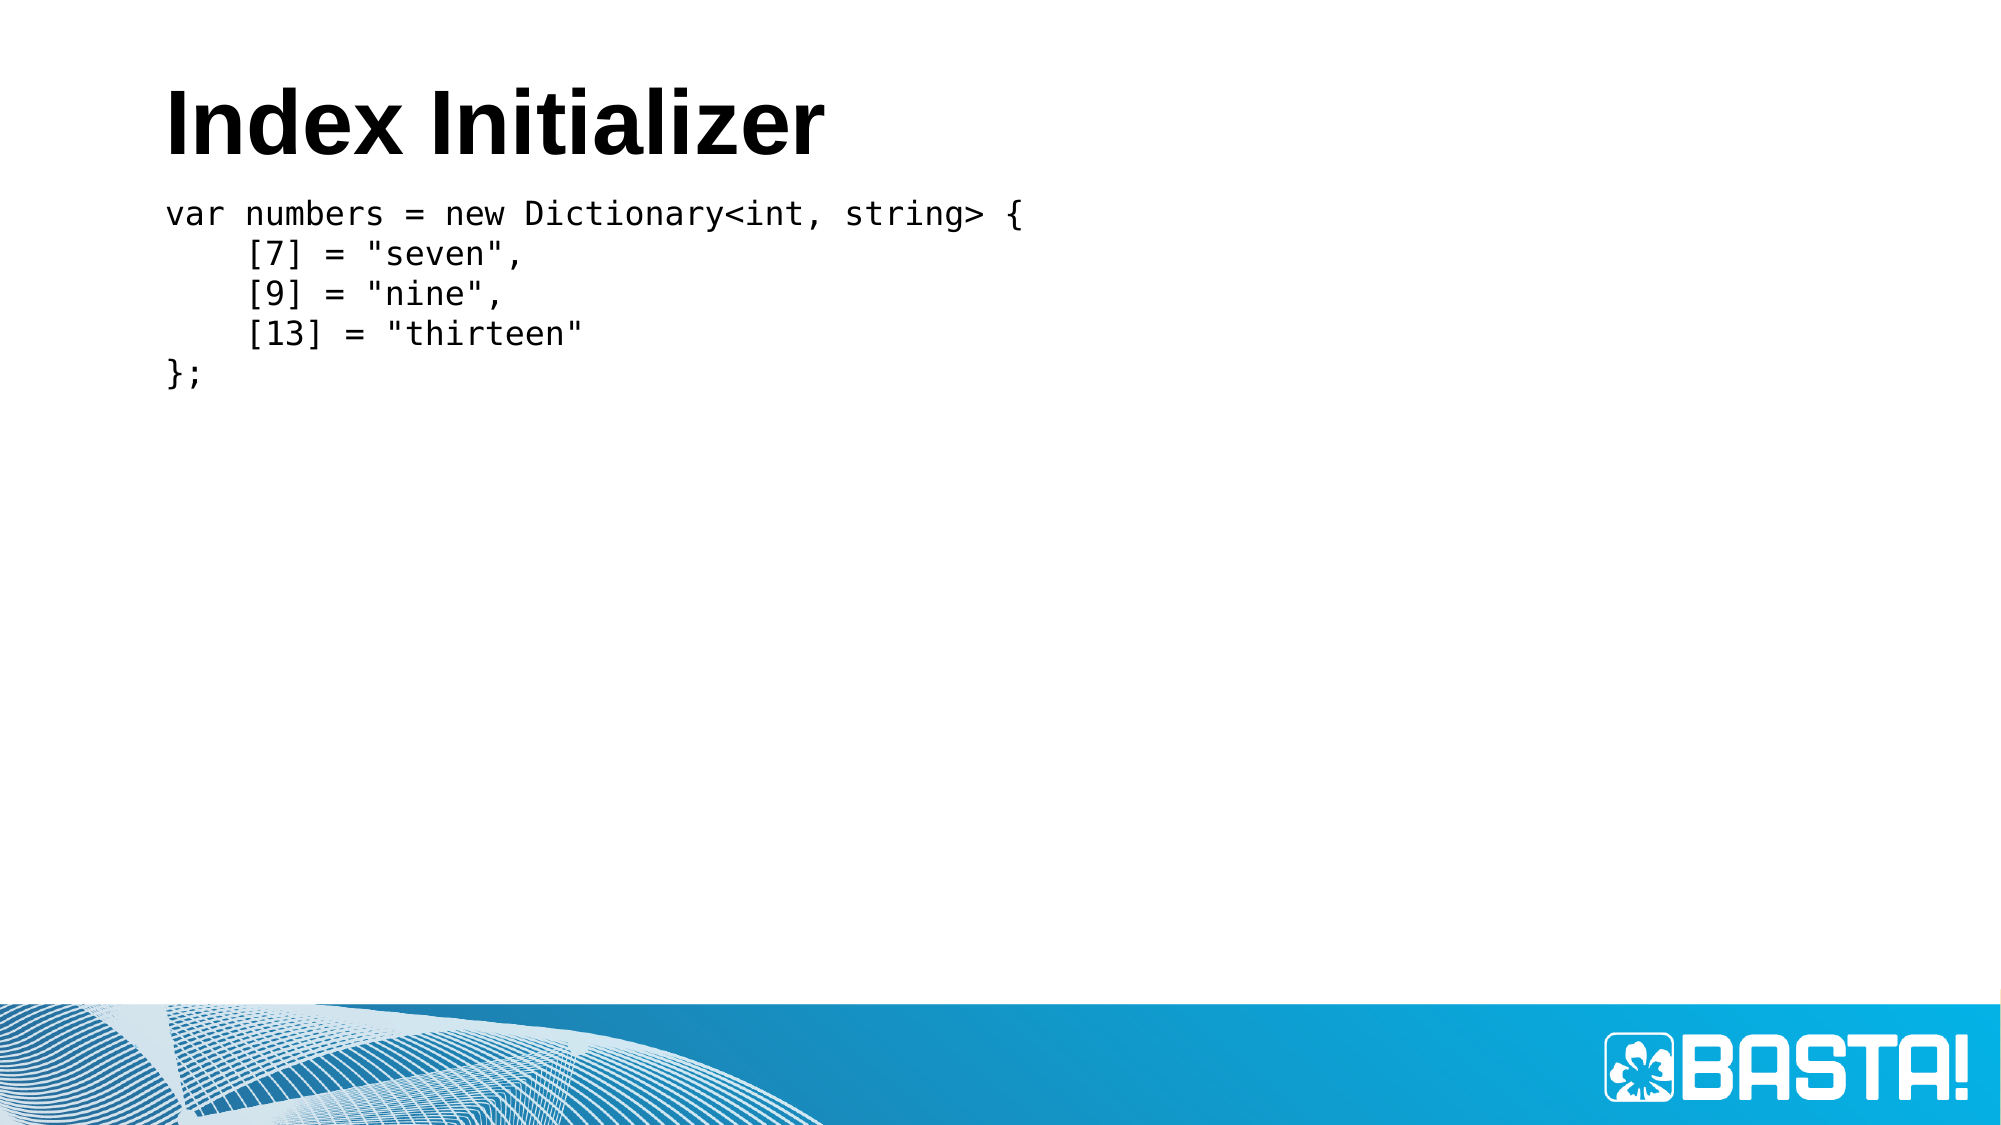

# Index Initializer
var numbers = new Dictionary<int, string> {
    [7] = "seven",
    [9] = "nine",
    [13] = "thirteen"
};